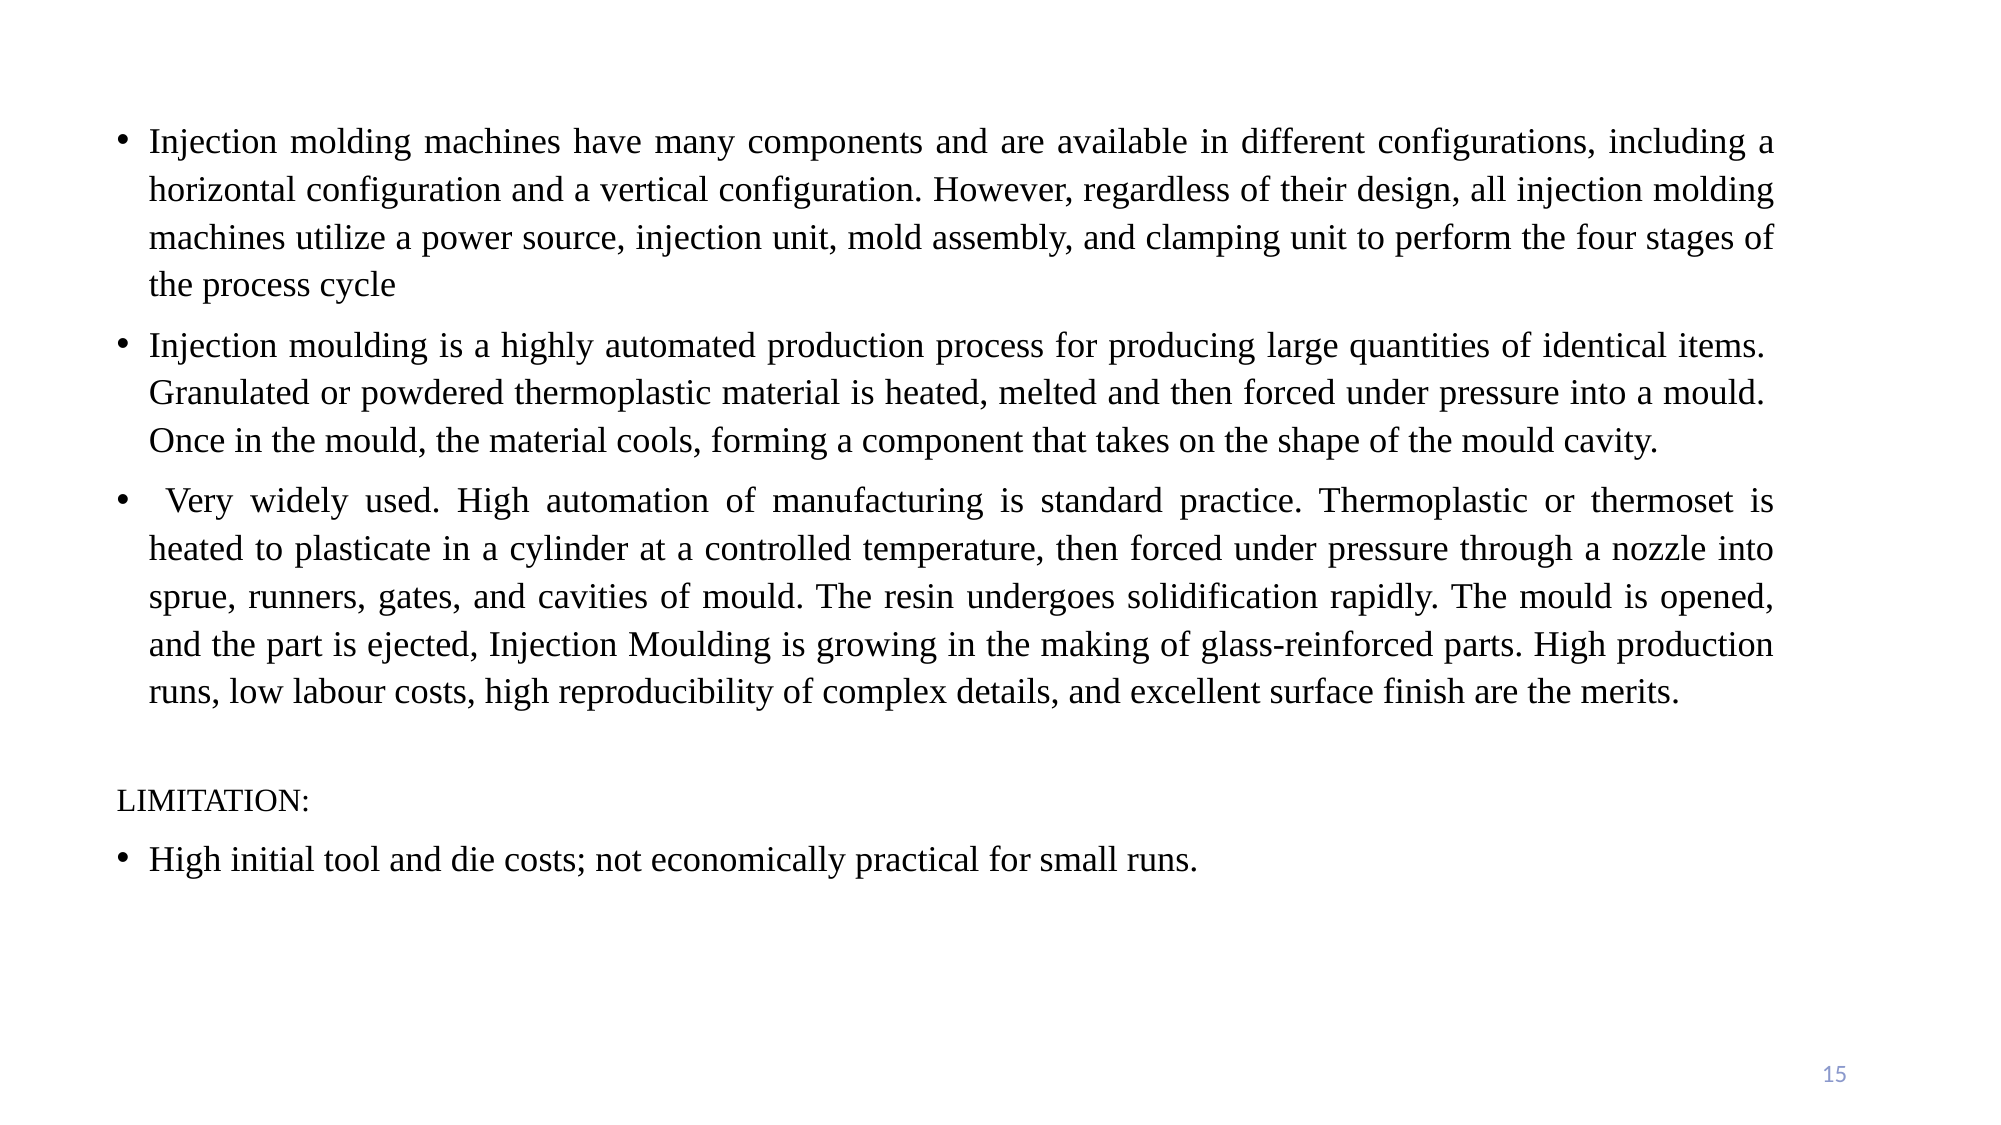

Injection molding machines have many components and are available in different configurations, including a horizontal configuration and a vertical configuration. However, regardless of their design, all injection molding machines utilize a power source, injection unit, mold assembly, and clamping unit to perform the four stages of the process cycle
Injection moulding is a highly automated production process for producing large quantities of identical items.  Granulated or powdered thermoplastic material is heated, melted and then forced under pressure into a mould.  Once in the mould, the material cools, forming a component that takes on the shape of the mould cavity.
 Very widely used. High automation of manufacturing is standard practice. Thermoplastic or thermoset is heated to plasticate in a cylinder at a controlled temperature, then forced under pressure through a nozzle into sprue, runners, gates, and cavities of mould. The resin undergoes solidification rapidly. The mould is opened, and the part is ejected, Injection Moulding is growing in the making of glass-reinforced parts. High production runs, low labour costs, high reproducibility of complex details, and excellent surface finish are the merits.

LIMITATION:
High initial tool and die costs; not economically practical for small runs.

15